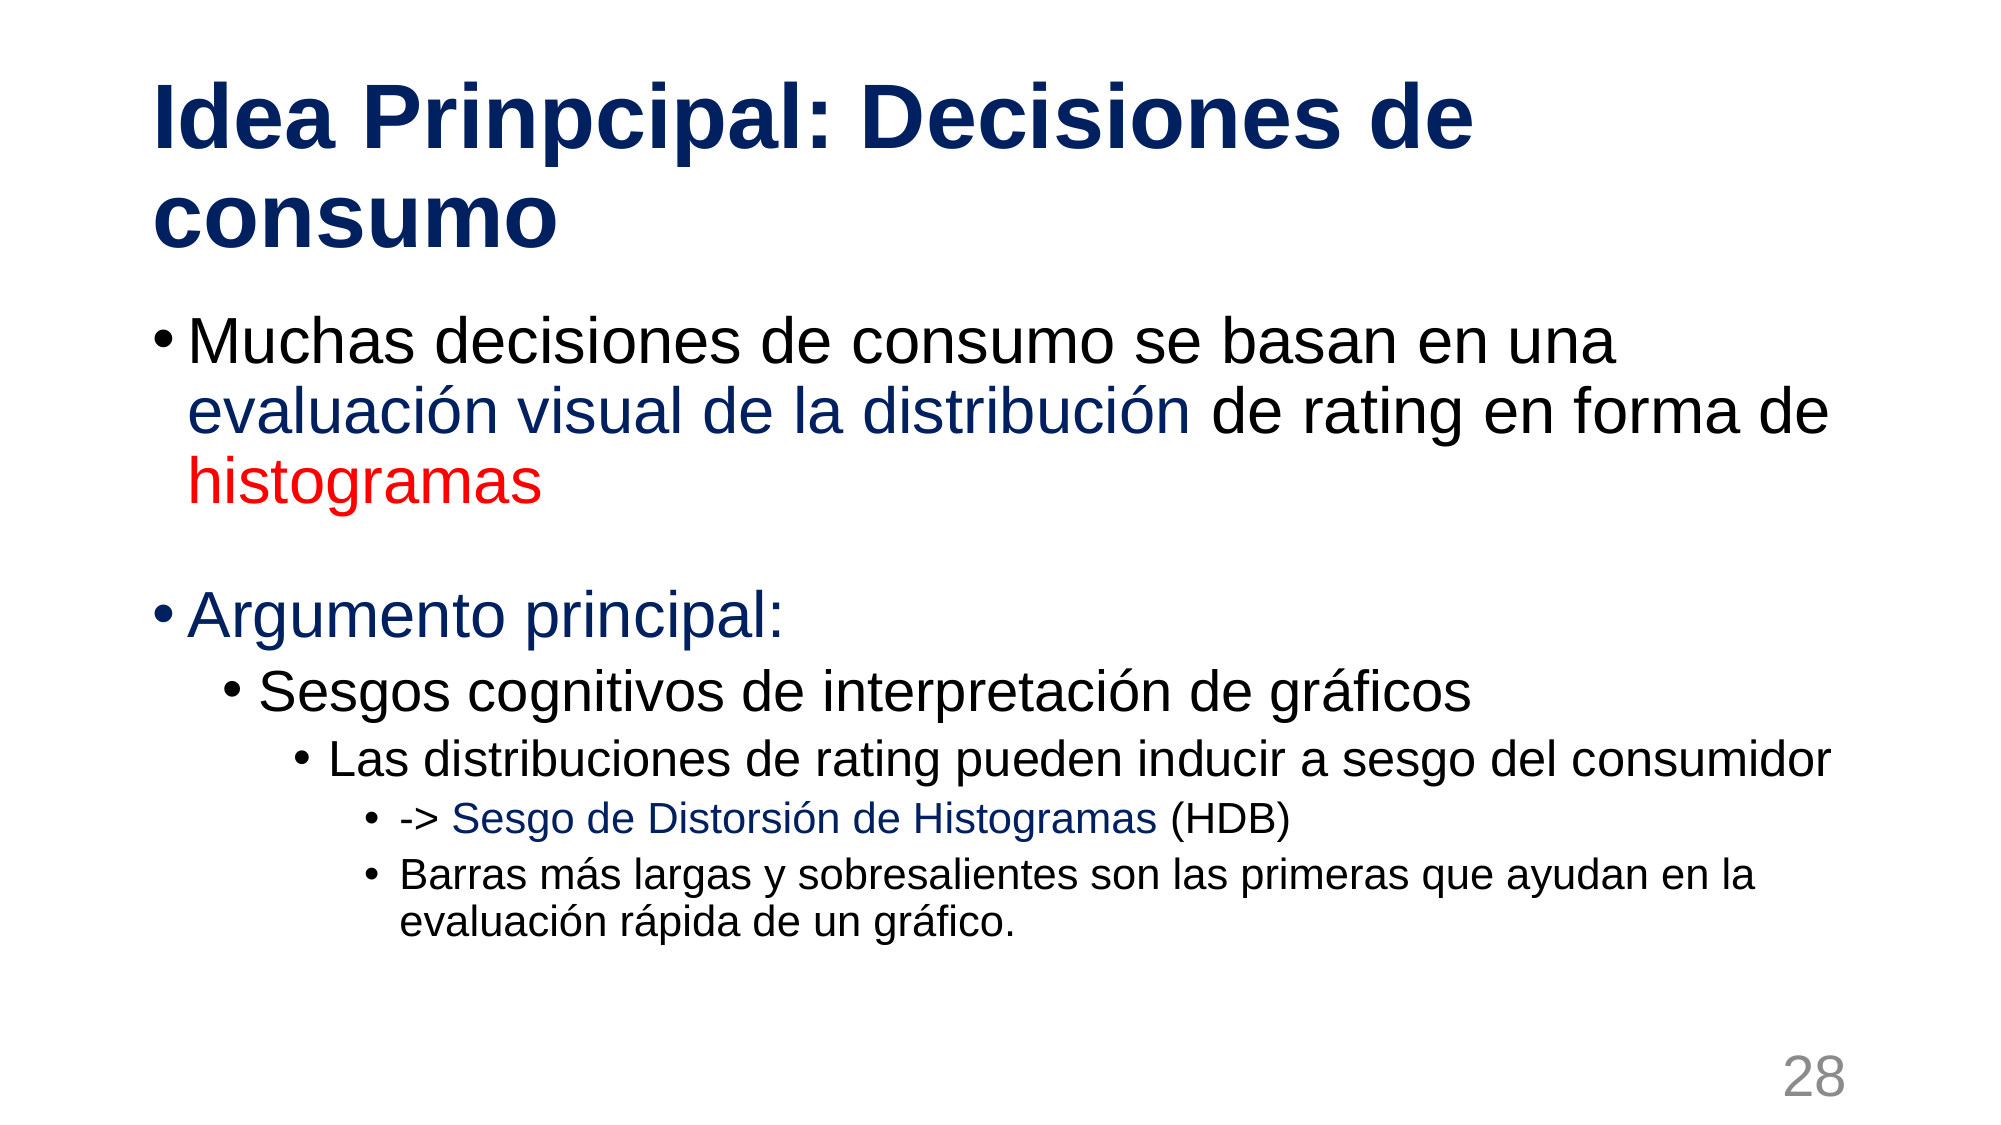

# Idea Prinpcipal: Decisiones de consumo
Muchas decisiones de consumo se basan en una evaluación visual de la distribución de rating en forma de histogramas

Argumento principal:
Sesgos cognitivos de interpretación de gráficos
Las distribuciones de rating pueden inducir a sesgo del consumidor
-> Sesgo de Distorsión de Histogramas (HDB)
Barras más largas y sobresalientes son las primeras que ayudan en la evaluación rápida de un gráfico.

28